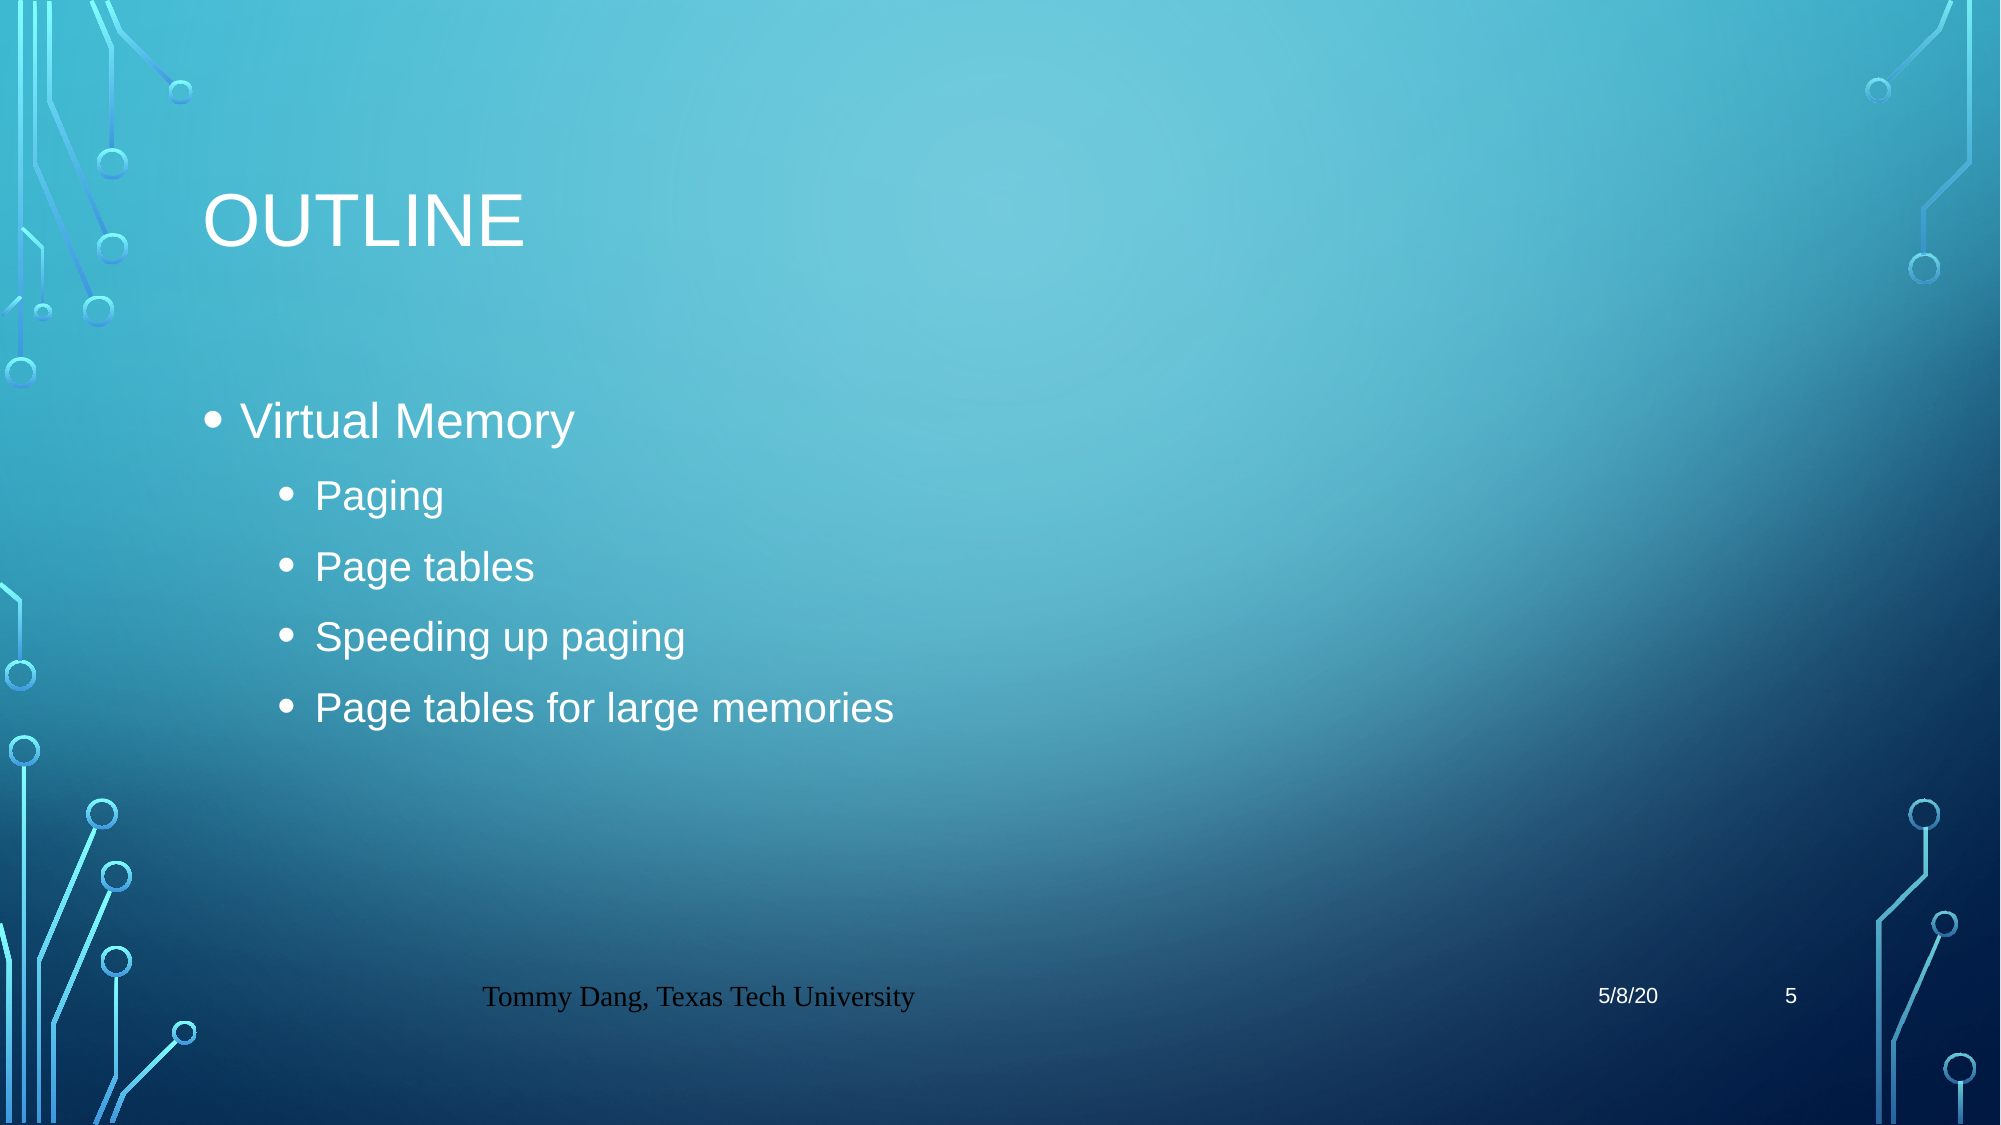

# Outline
Virtual Memory
Paging
Page tables
Speeding up paging
Page tables for large memories
5
Tommy Dang, Texas Tech University
5/8/20